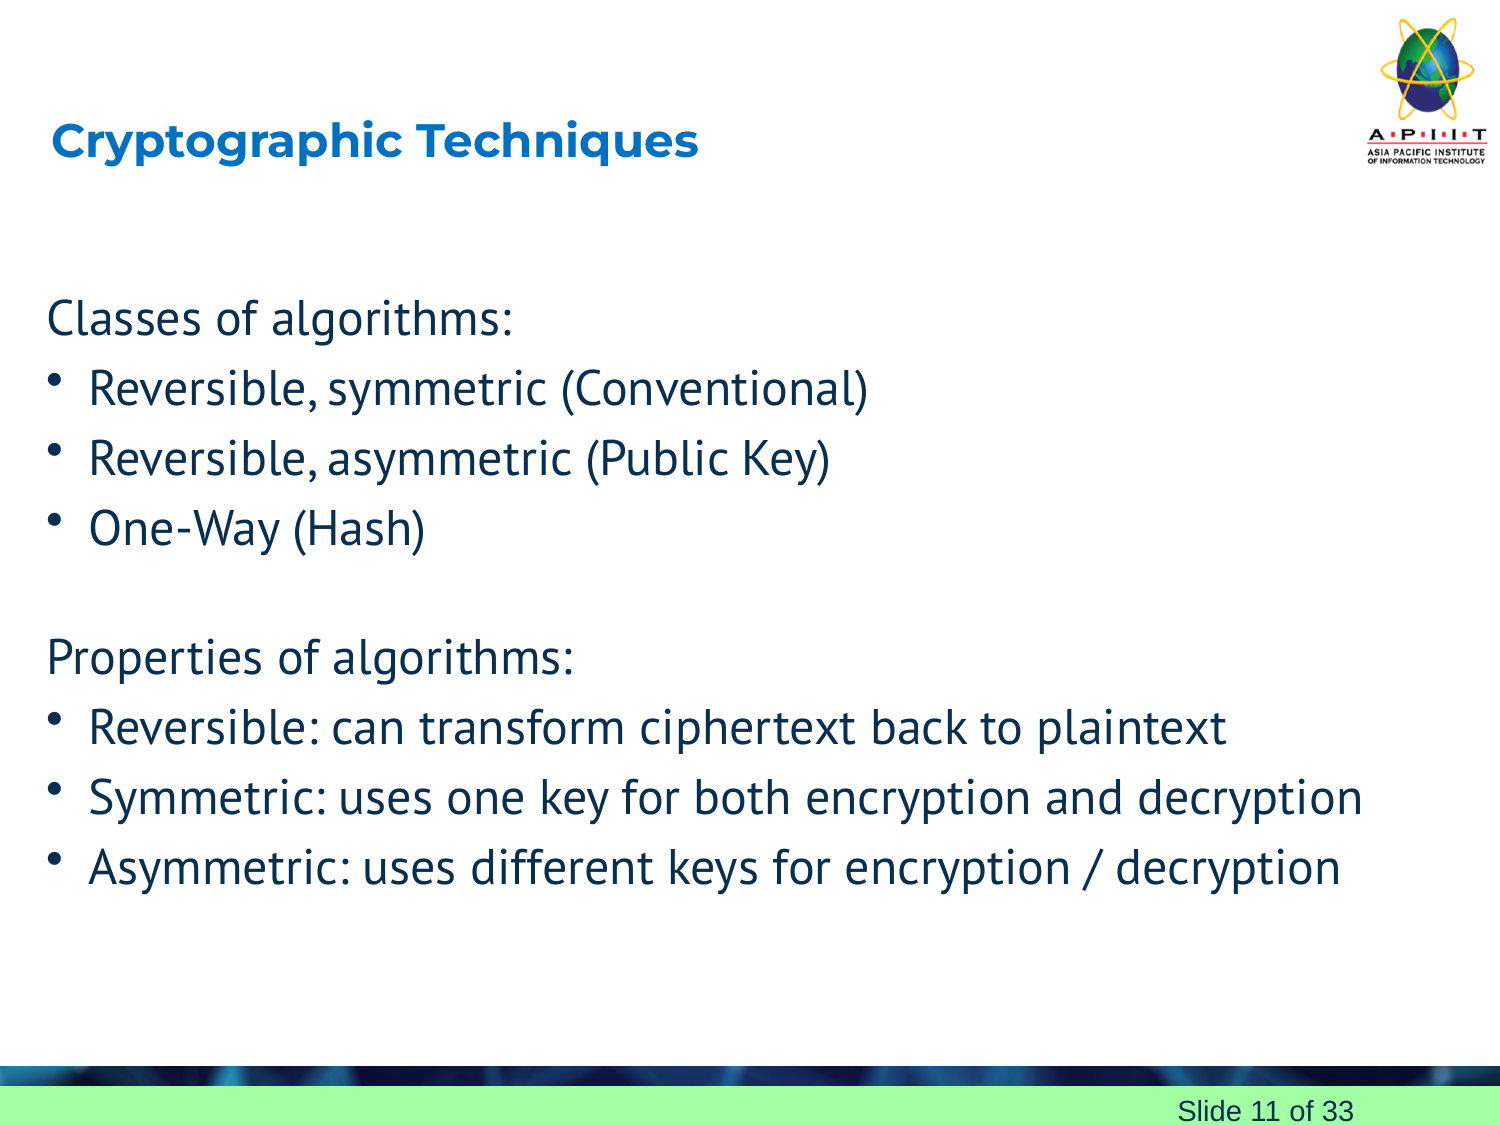

# Cryptographic Techniques
Classes of algorithms:
Reversible, symmetric (Conventional)
Reversible, asymmetric (Public Key)
One-Way (Hash)

Properties of algorithms:
Reversible: can transform ciphertext back to plaintext
Symmetric: uses one key for both encryption and decryption
Asymmetric: uses different keys for encryption / decryption

Slide 11 of 33